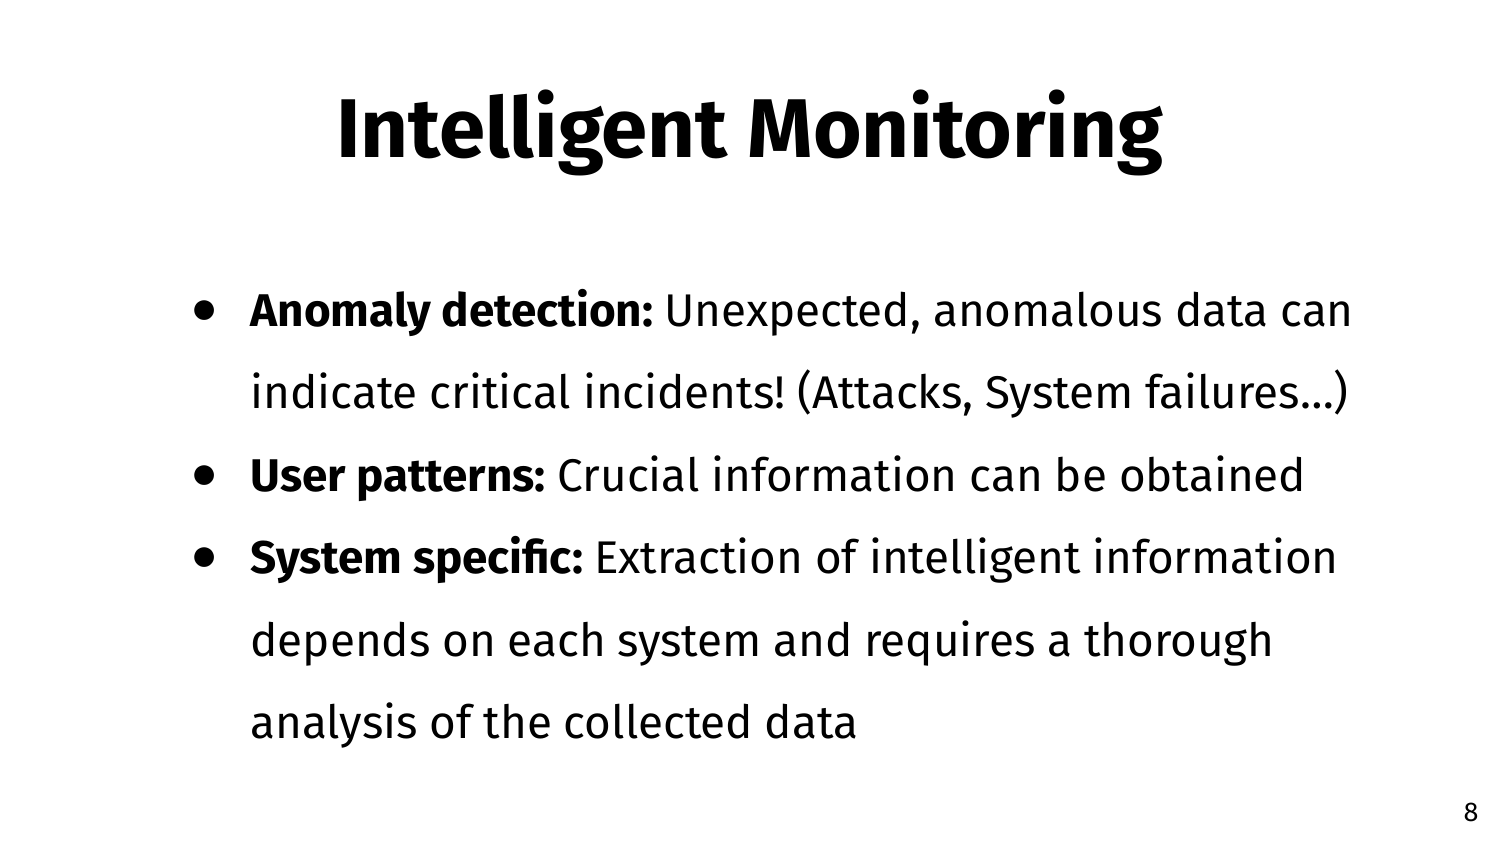

# Intelligent Monitoring
Anomaly detection: Unexpected, anomalous data can indicate critical incidents! (Attacks, System failures…)
User patterns: Crucial information can be obtained
System specific: Extraction of intelligent information depends on each system and requires a thorough analysis of the collected data

8